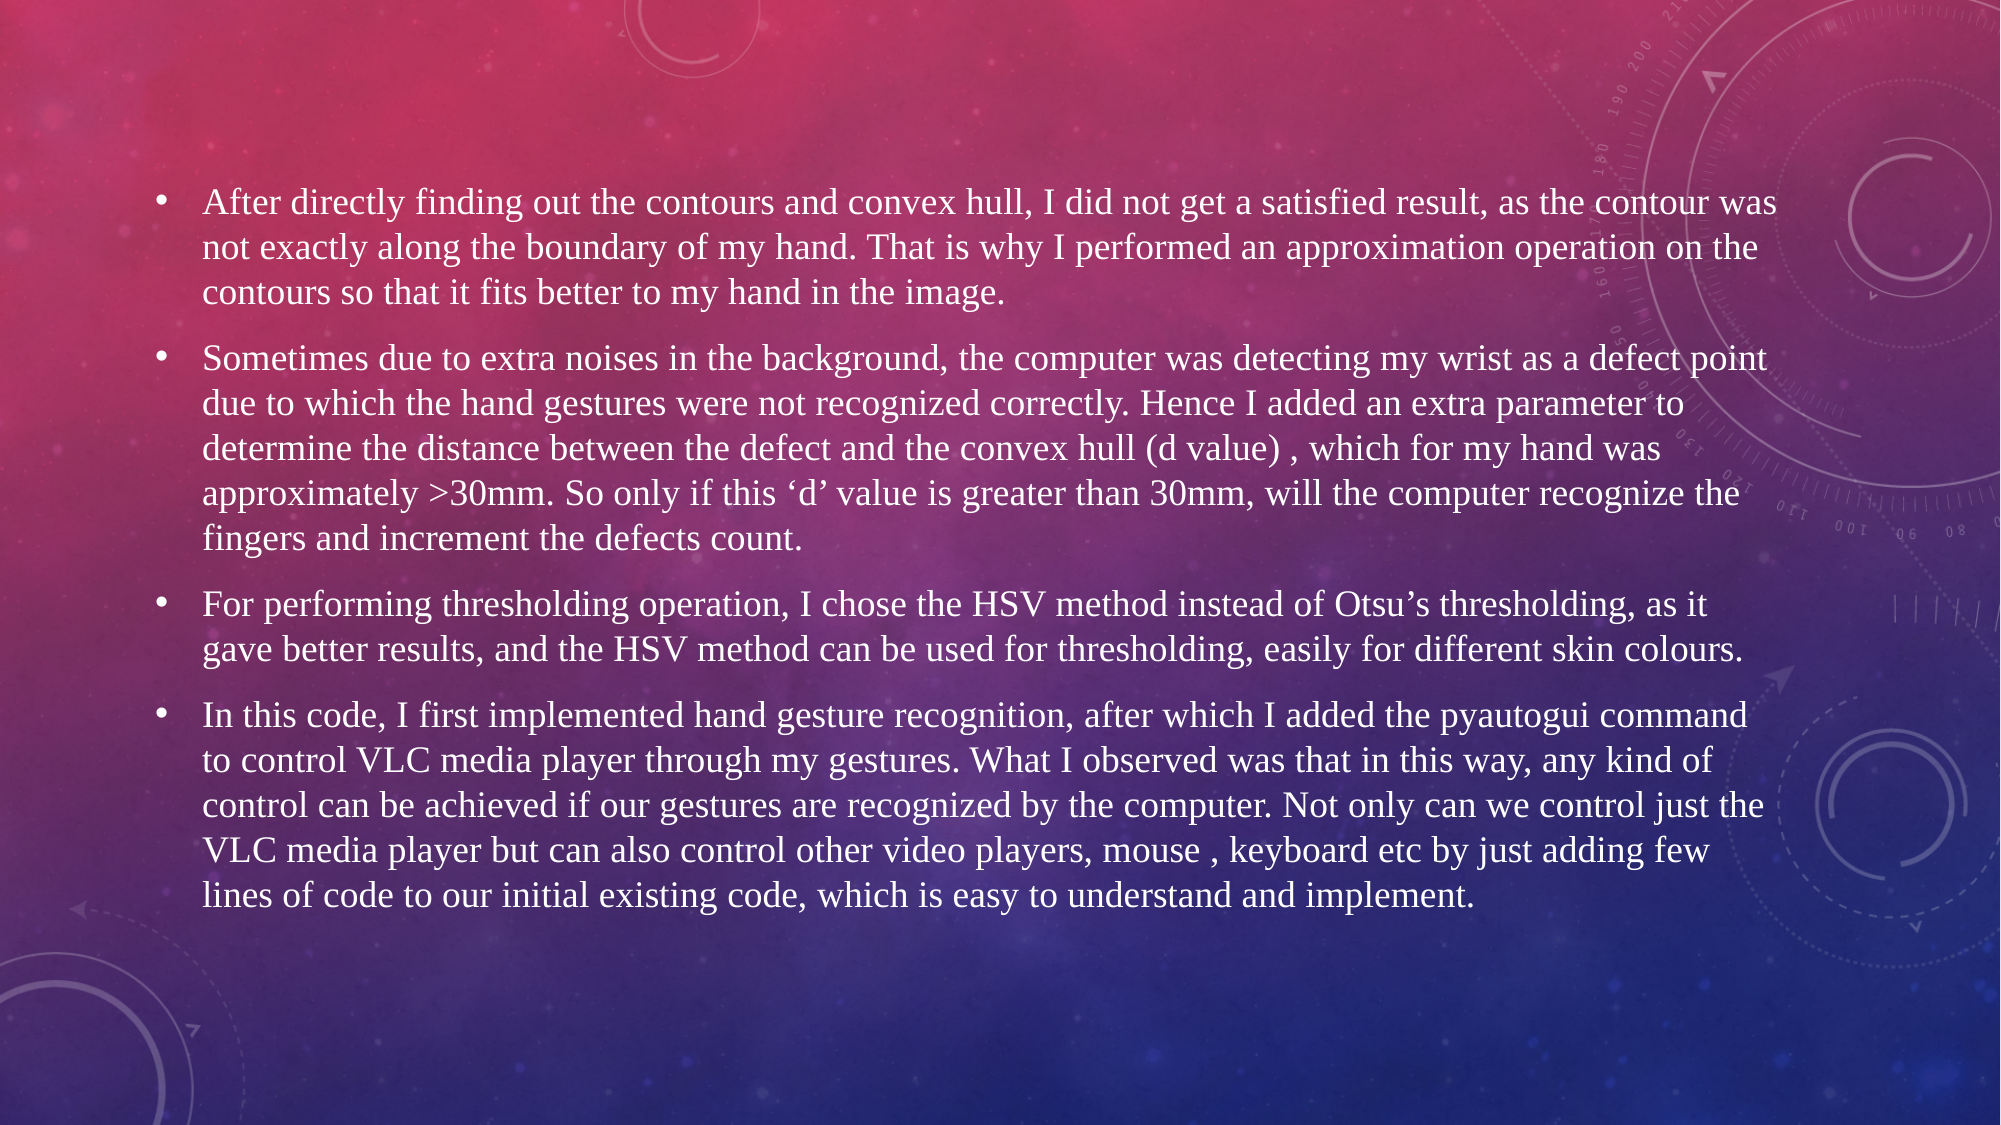

After directly finding out the contours and convex hull, I did not get a satisfied result, as the contour was not exactly along the boundary of my hand. That is why I performed an approximation operation on the contours so that it fits better to my hand in the image.
Sometimes due to extra noises in the background, the computer was detecting my wrist as a defect point due to which the hand gestures were not recognized correctly. Hence I added an extra parameter to determine the distance between the defect and the convex hull (d value) , which for my hand was approximately >30mm. So only if this ‘d’ value is greater than 30mm, will the computer recognize the fingers and increment the defects count.
For performing thresholding operation, I chose the HSV method instead of Otsu’s thresholding, as it gave better results, and the HSV method can be used for thresholding, easily for different skin colours.
In this code, I first implemented hand gesture recognition, after which I added the pyautogui command to control VLC media player through my gestures. What I observed was that in this way, any kind of control can be achieved if our gestures are recognized by the computer. Not only can we control just the VLC media player but can also control other video players, mouse , keyboard etc by just adding few lines of code to our initial existing code, which is easy to understand and implement.